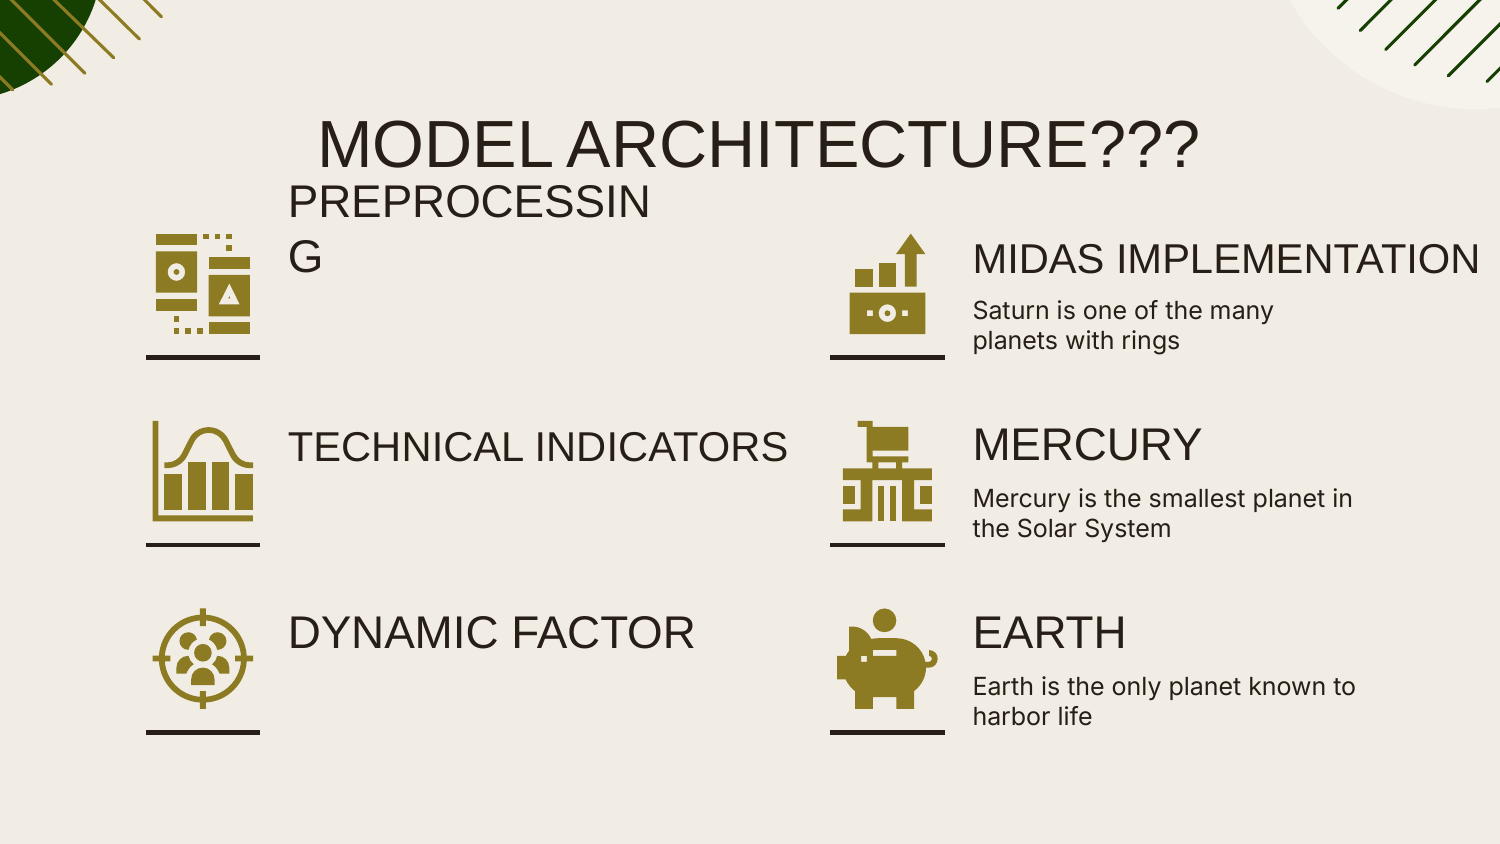

# MODEL ARCHITECTURE???
PREPROCESSING
MIDAS IMPLEMENTATION

Saturn is one of the many planets with rings
TECHNICAL INDICATORS
MERCURY

Mercury is the smallest planet in the Solar System
DYNAMIC FACTOR
EARTH

Earth is the only planet known to harbor life